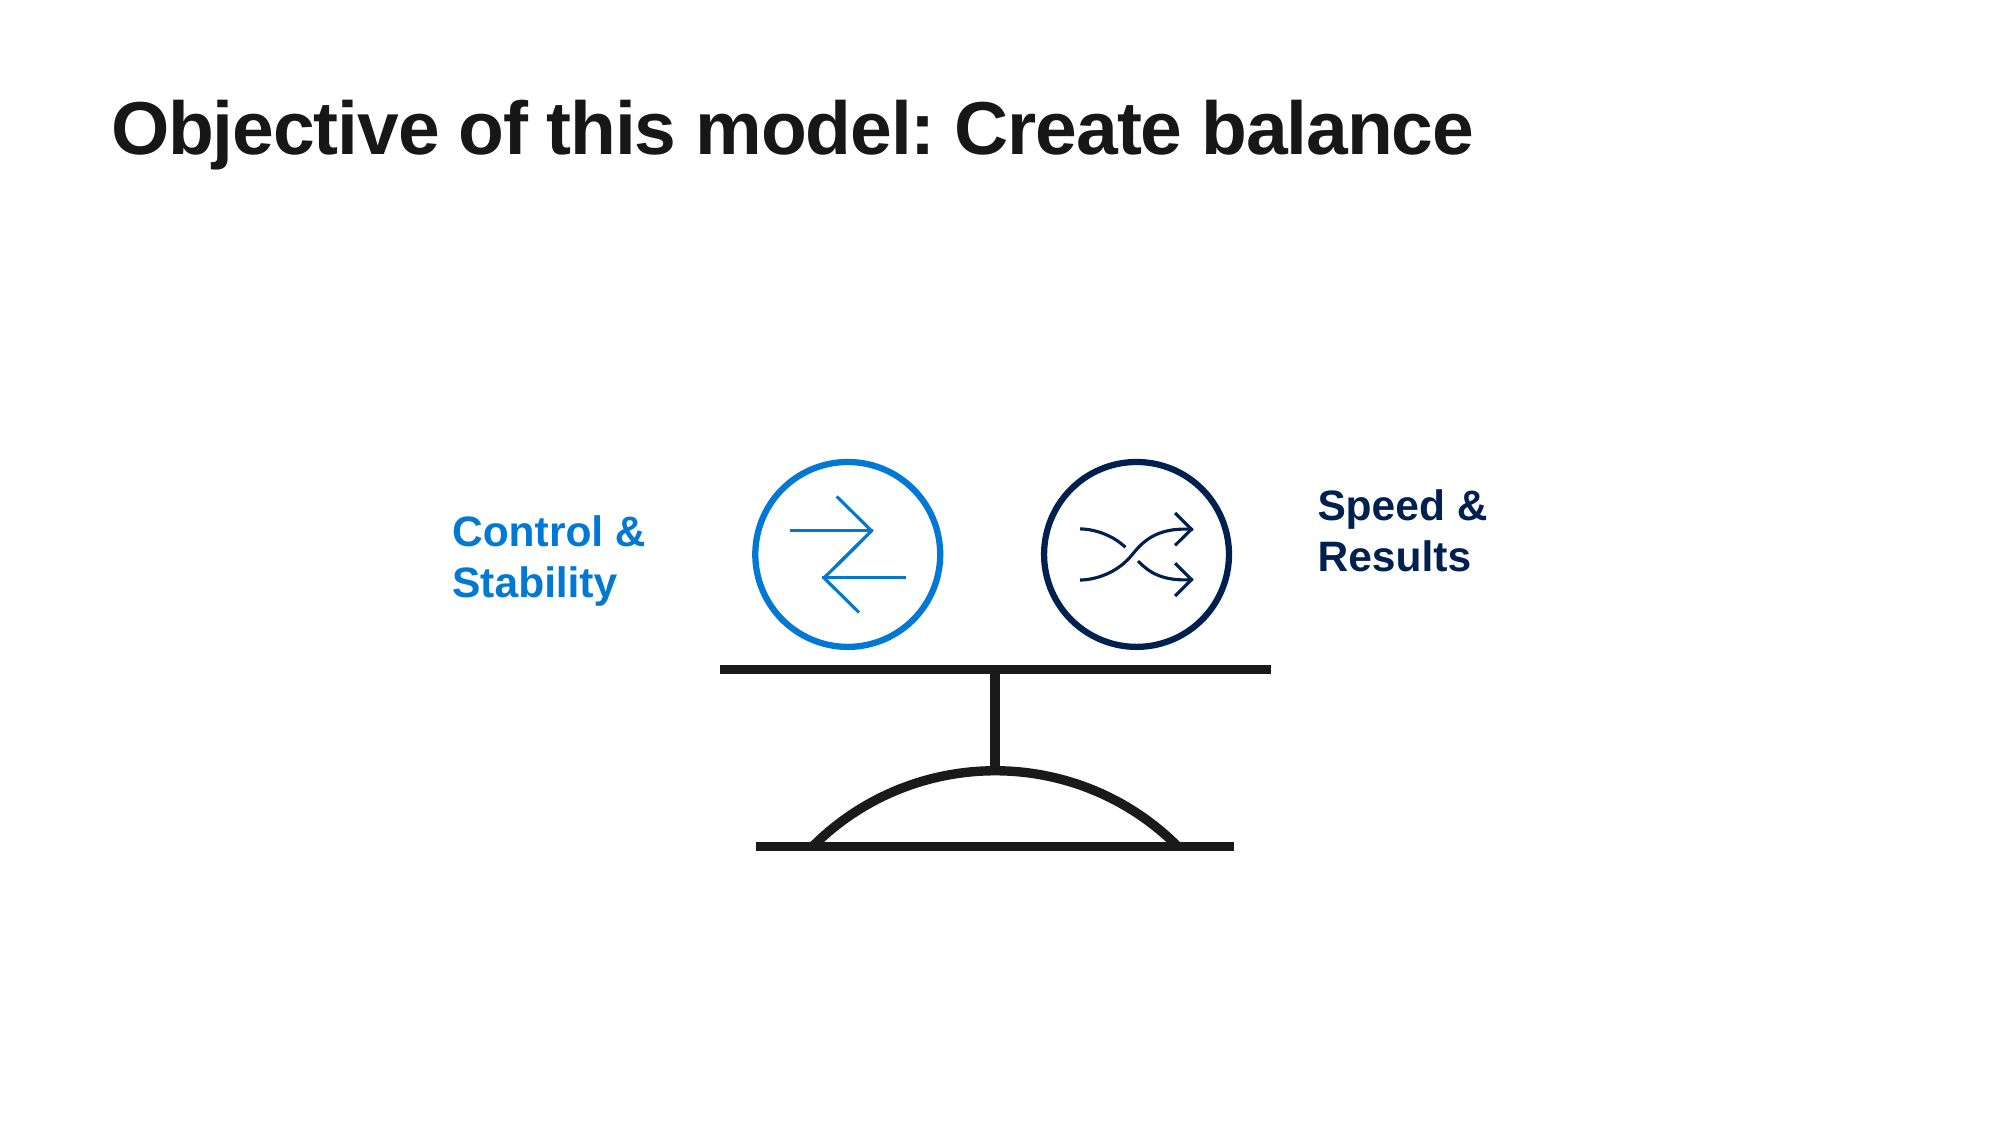

# Objective of this model: Create balance

Speed &
Results
Control & Stability